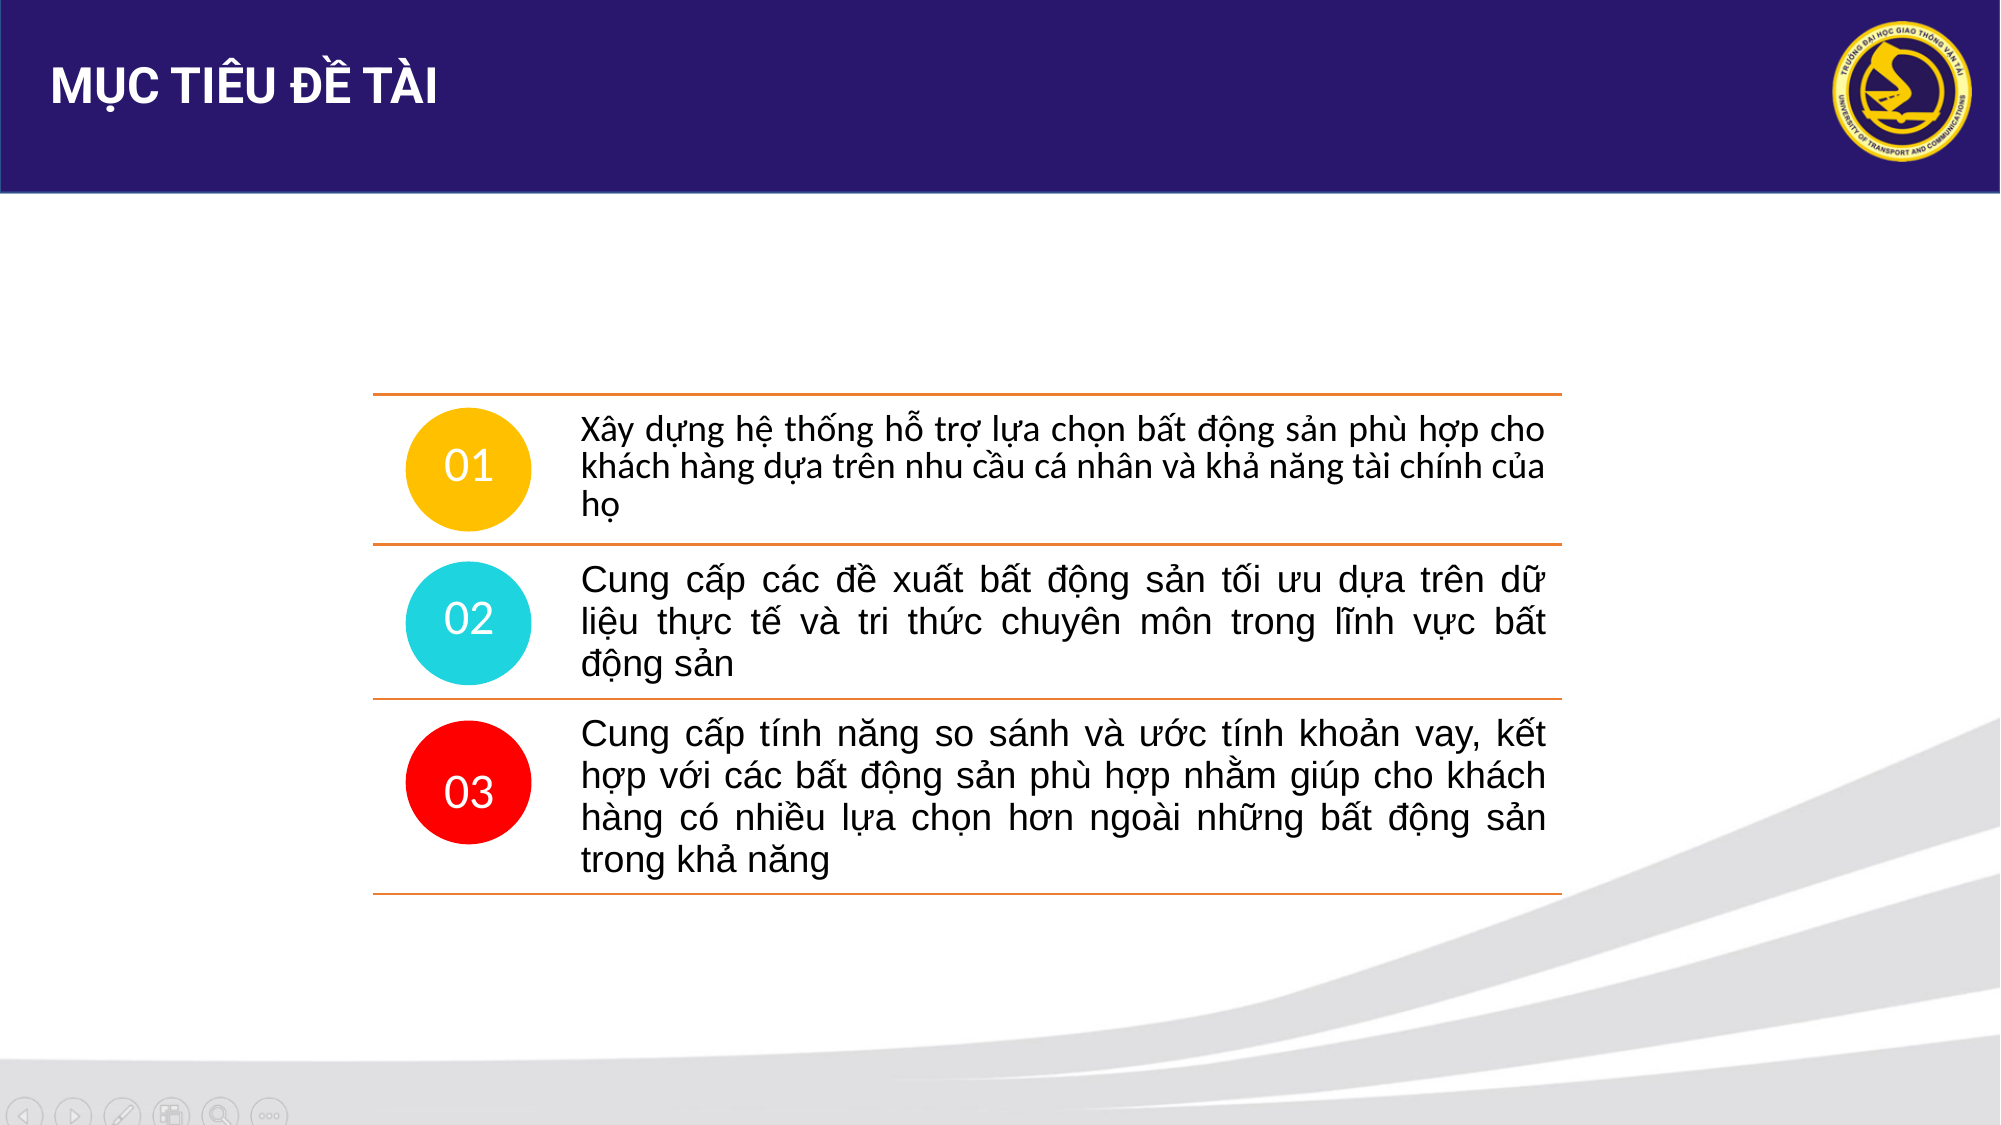

MỤC TIÊU ĐỀ TÀI
| 01 | Xây dựng hệ thống hỗ trợ lựa chọn bất động sản phù hợp cho khách hàng dựa trên nhu cầu cá nhân và khả năng tài chính của họ |
| --- | --- |
| 02 | Cung cấp các đề xuất bất động sản tối ưu dựa trên dữ liệu thực tế và tri thức chuyên môn trong lĩnh vực bất động sản |
| 03 | Cung cấp tính năng so sánh và ước tính khoản vay, kết hợp với các bất động sản phù hợp nhằm giúp cho khách hàng có nhiều lựa chọn hơn ngoài những bất động sản trong khả năng |